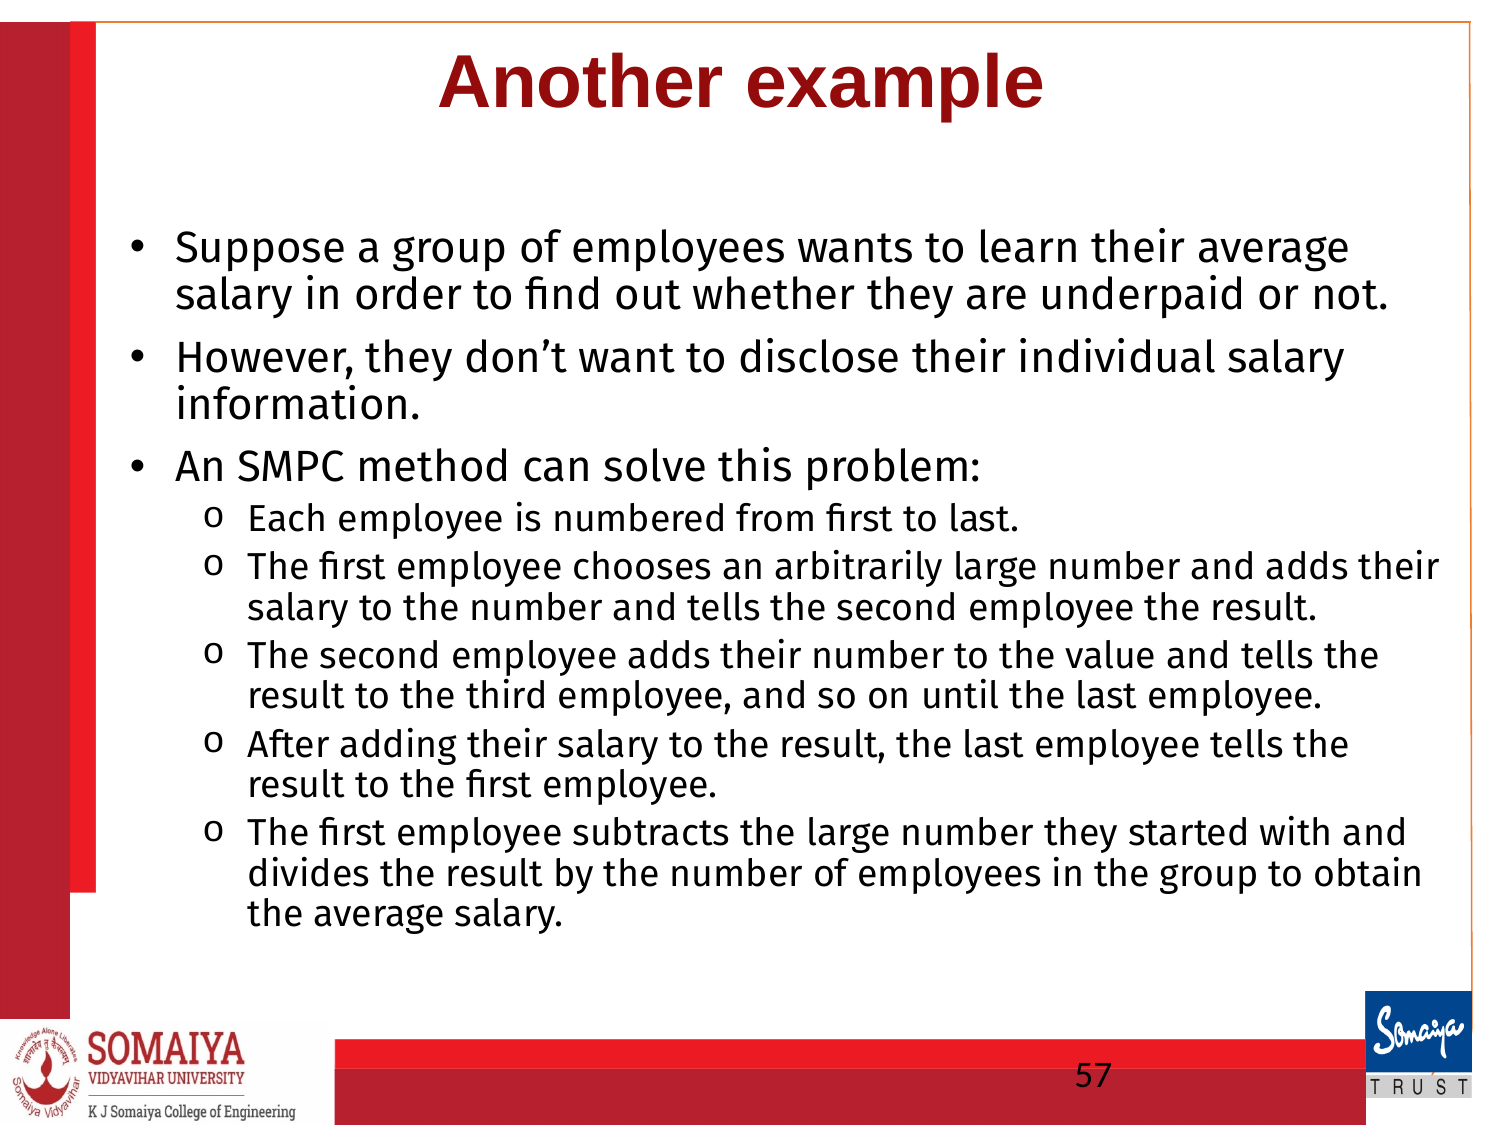

# Another example
Suppose a group of employees wants to learn their average salary in order to find out whether they are underpaid or not.
However, they don’t want to disclose their individual salary information.
An SMPC method can solve this problem:
Each employee is numbered from first to last.
The first employee chooses an arbitrarily large number and adds their salary to the number and tells the second employee the result.
The second employee adds their number to the value and tells the result to the third employee, and so on until the last employee.
After adding their salary to the result, the last employee tells the result to the first employee.
The first employee subtracts the large number they started with and divides the result by the number of employees in the group to obtain the average salary.
57